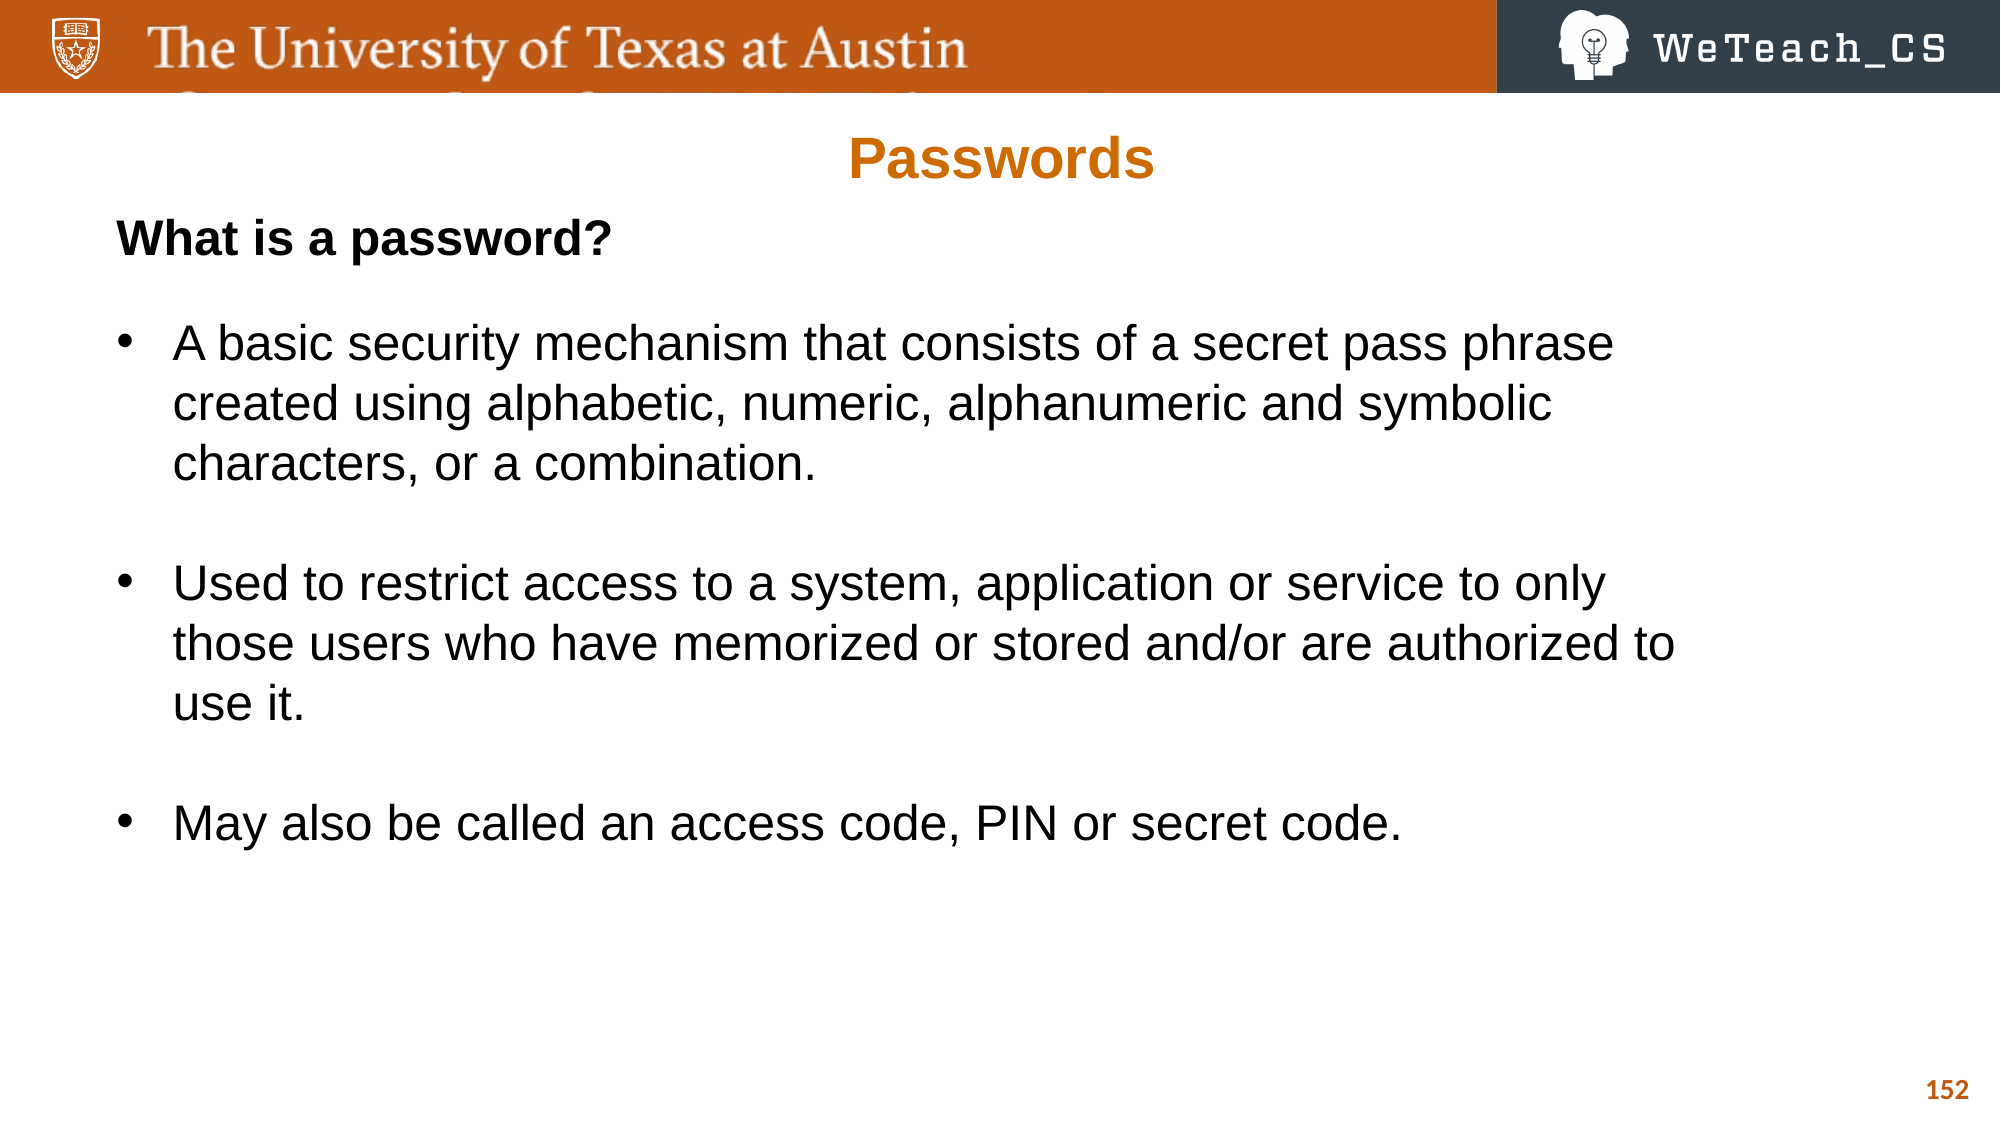

Passwords
What is a password?

A basic security mechanism that consists of a secret pass phrase created using alphabetic, numeric, alphanumeric and symbolic characters, or a combination.

Used to restrict access to a system, application or service to only those users who have memorized or stored and/or are authorized to use it.

May also be called an access code, PIN or secret code.